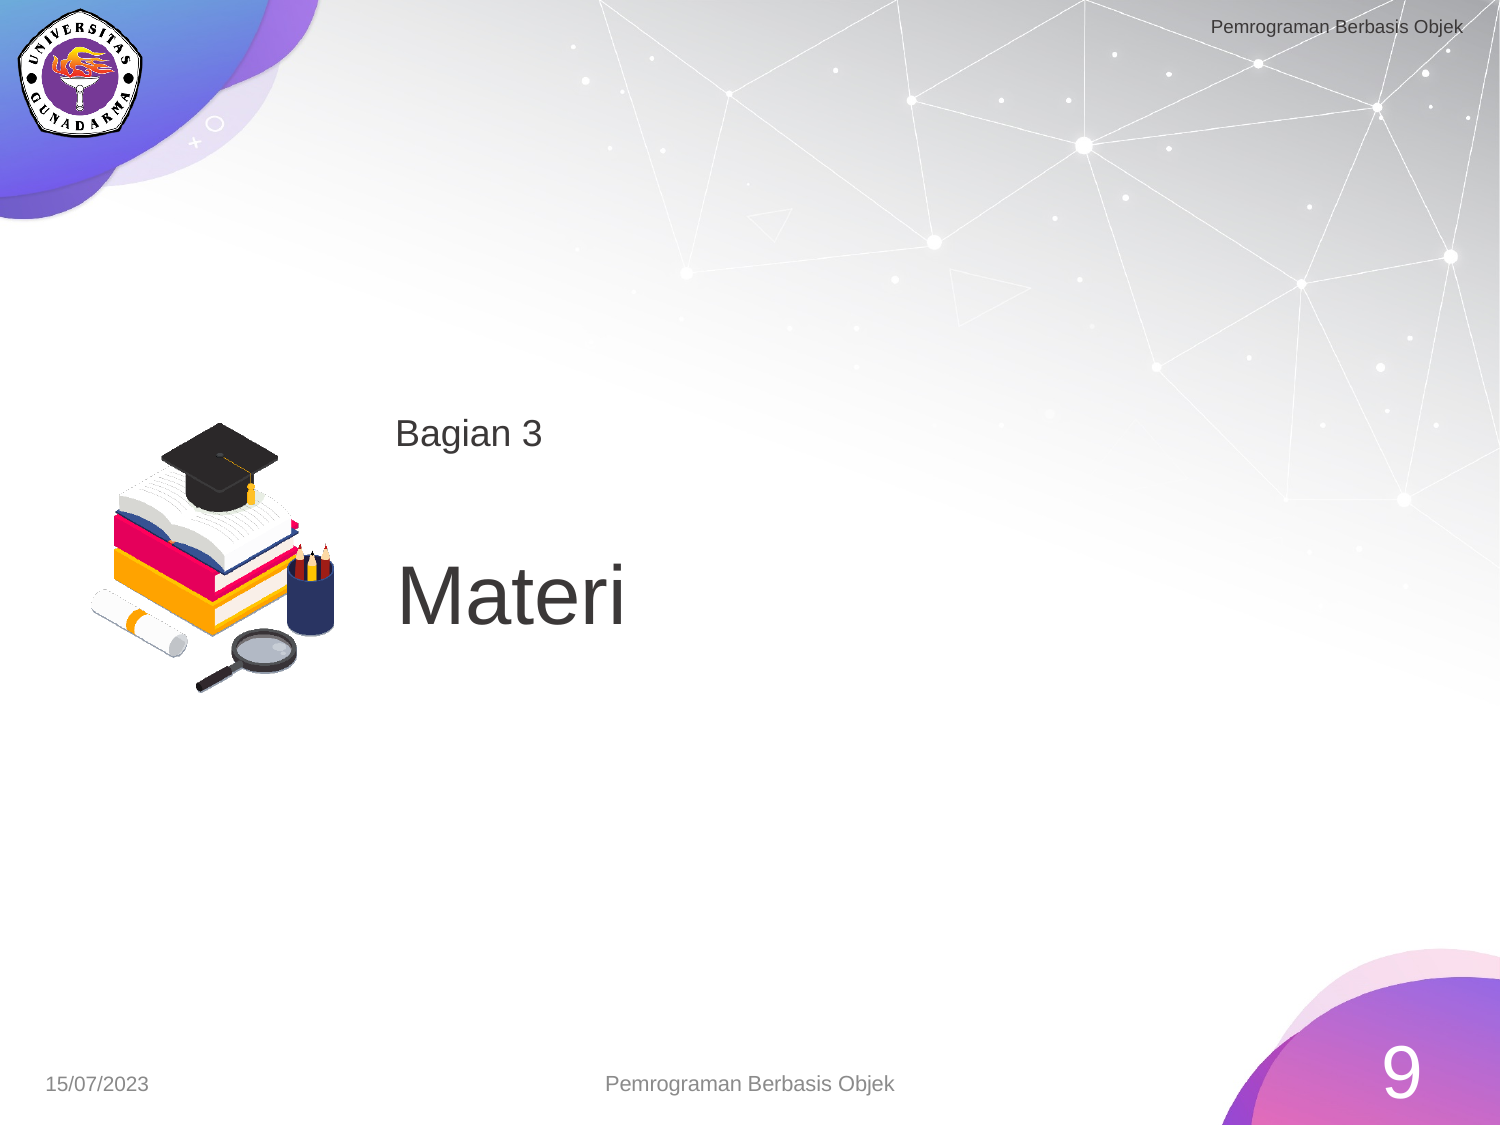

Bagian 3
# Materi
9
15/07/2023
Pemrograman Berbasis Objek